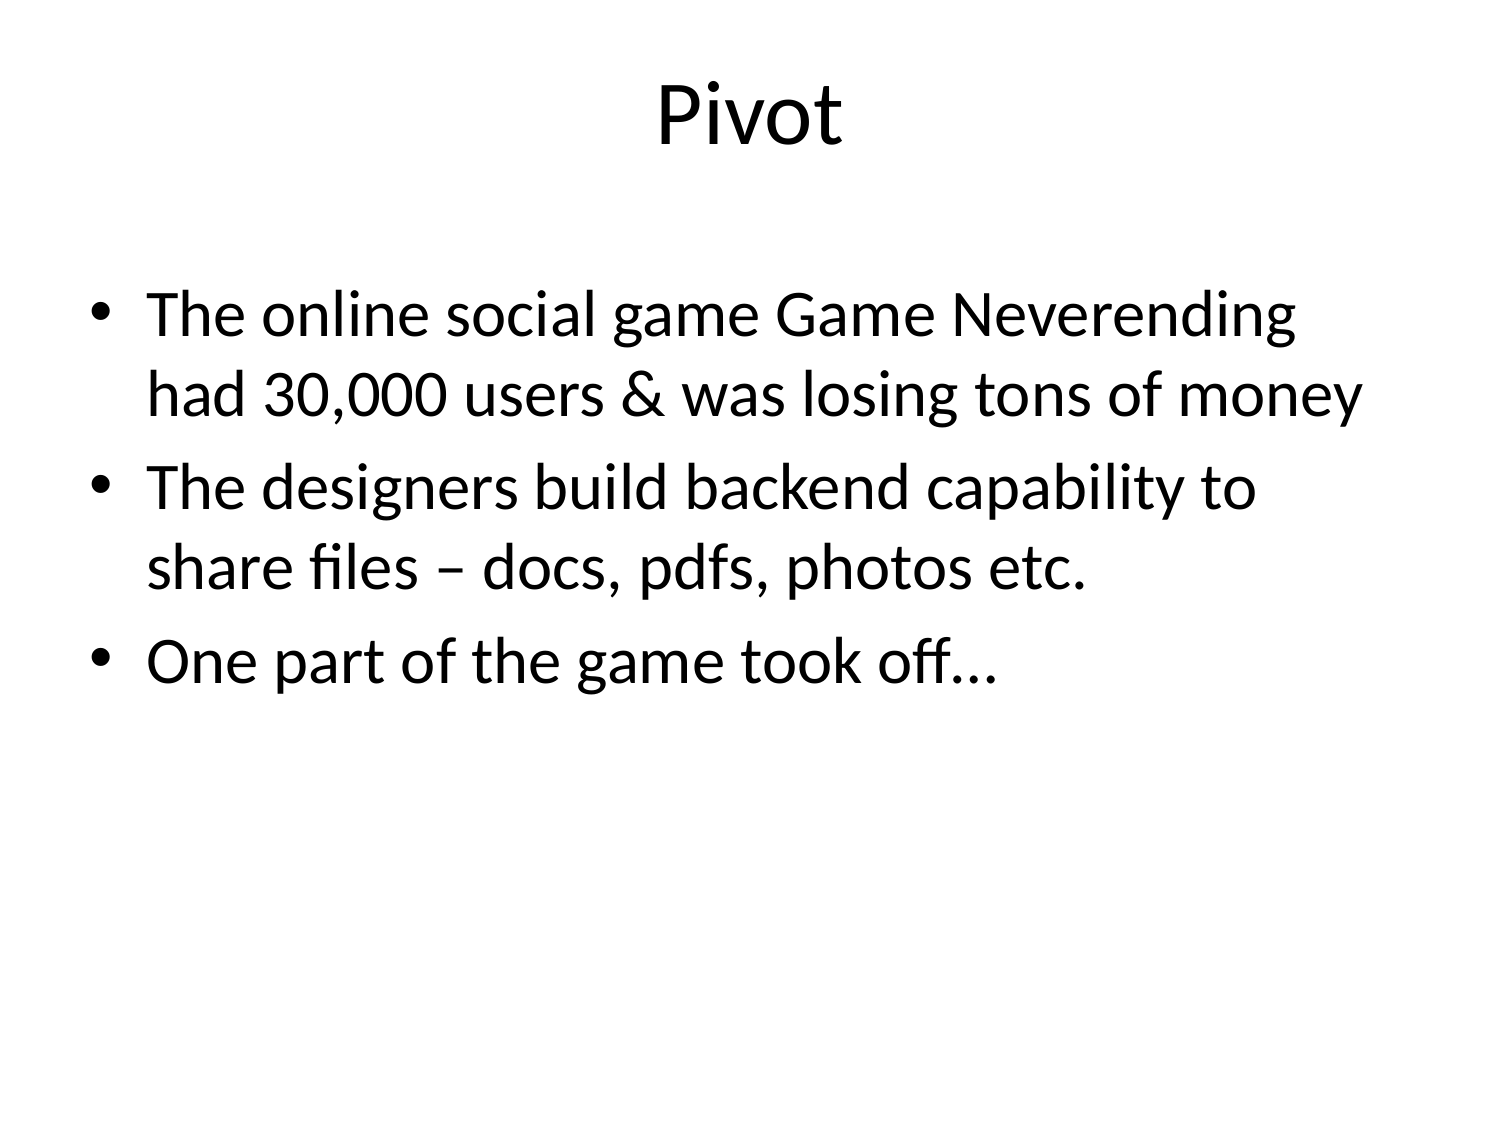

# Pivot
The online social game Game Neverending had 30,000 users & was losing tons of money
The designers build backend capability to share files – docs, pdfs, photos etc.
One part of the game took off…